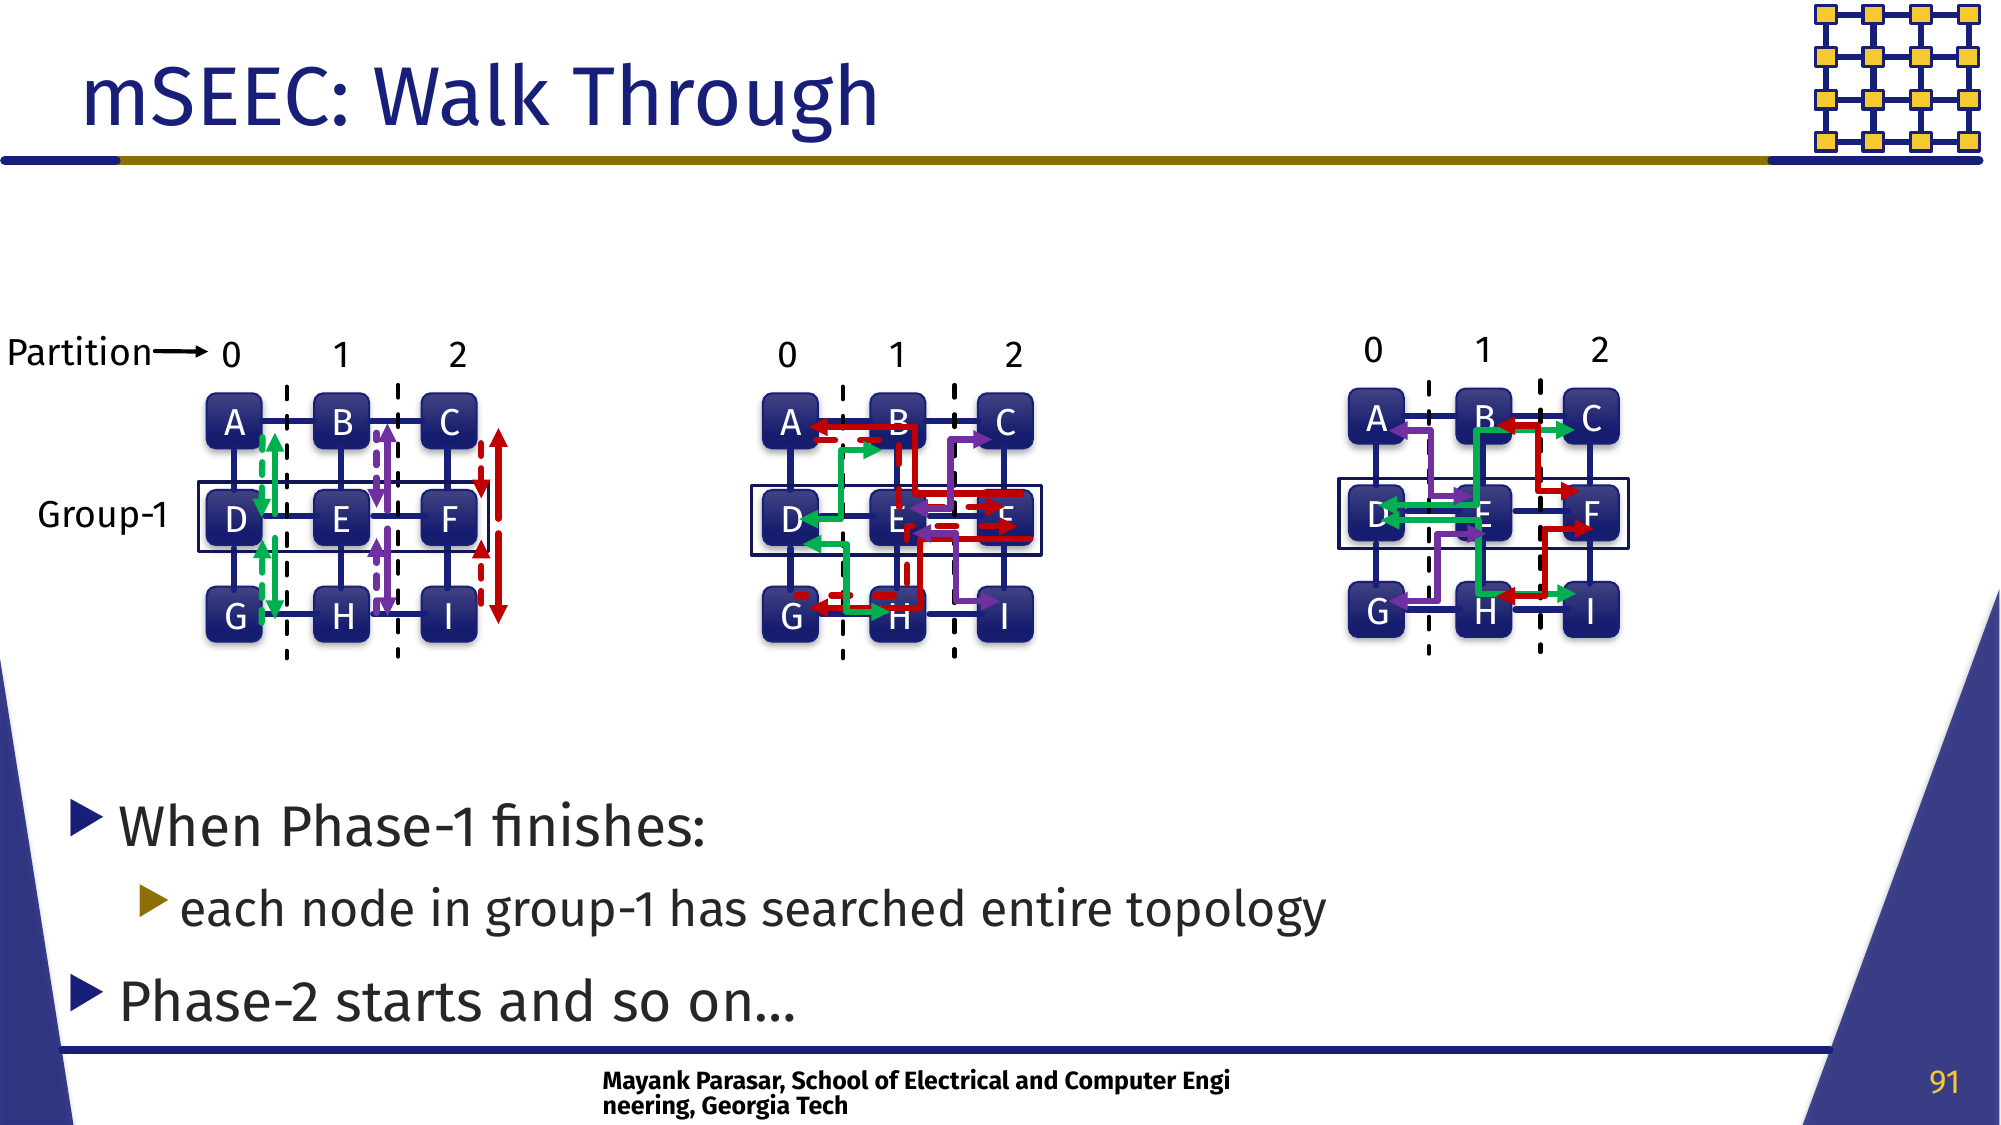

# mSEEC: Walk Through
0
1
2
Partition
0
1
2
0
1
2
A
B
C
D
E
F
G
H
I
A
B
C
D
E
F
G
H
I
A
B
C
D
E
F
G
H
I

Group-1

When Phase-1 finishes:
each node in group-1 has searched entire topology
Phase-2 starts and so on…
91
Mayank Parasar, School of Electrical and Computer Engineering, Georgia Tech